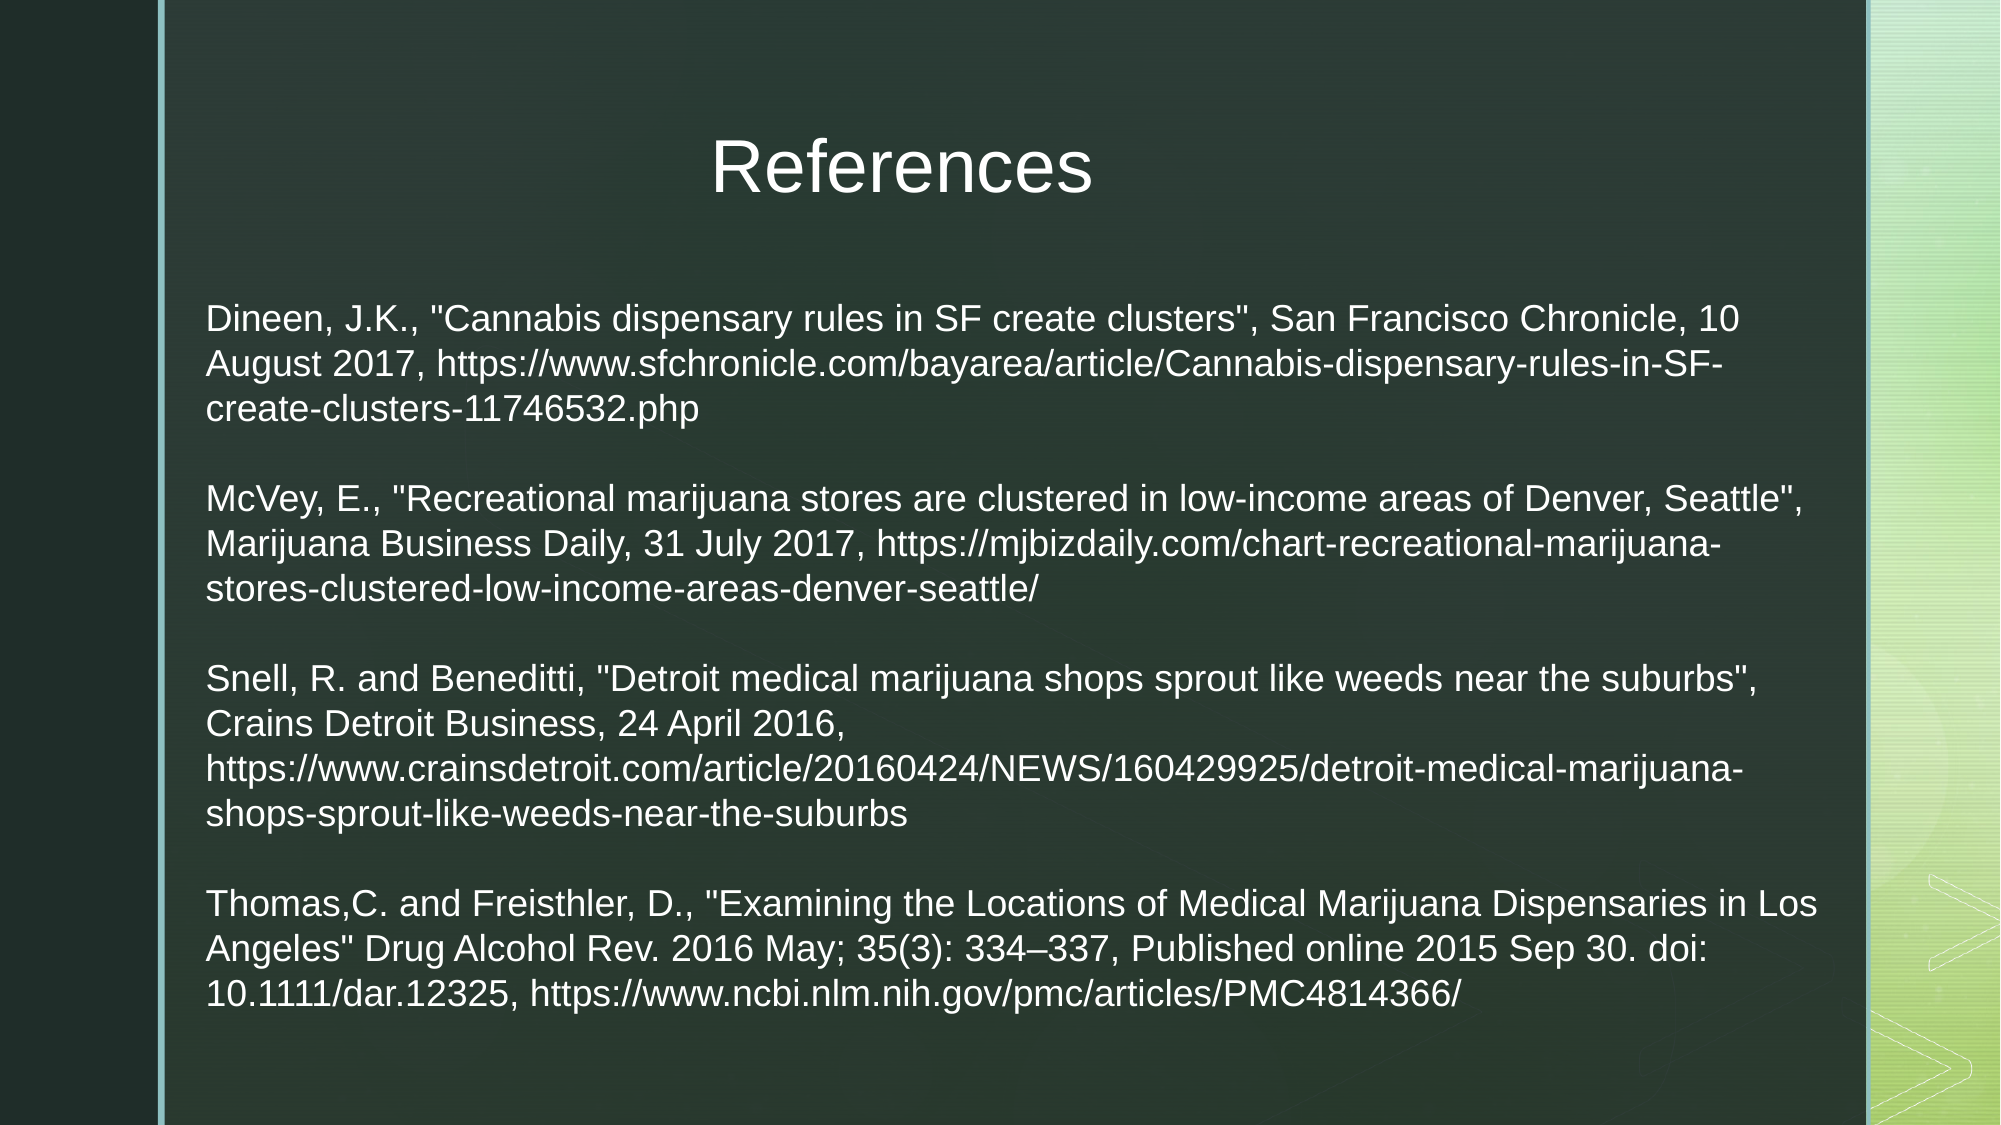

References
Dineen, J.K., "Cannabis dispensary rules in SF create clusters", San Francisco Chronicle, 10 August 2017, https://www.sfchronicle.com/bayarea/article/Cannabis-dispensary-rules-in-SF-create-clusters-11746532.php

McVey, E., "Recreational marijuana stores are clustered in low-income areas of Denver, Seattle", Marijuana Business Daily, 31 July 2017, https://mjbizdaily.com/chart-recreational-marijuana-stores-clustered-low-income-areas-denver-seattle/

Snell, R. and Beneditti, "Detroit medical marijuana shops sprout like weeds near the suburbs", Crains Detroit Business, 24 April 2016, https://www.crainsdetroit.com/article/20160424/NEWS/160429925/detroit-medical-marijuana-shops-sprout-like-weeds-near-the-suburbs

Thomas,C. and Freisthler, D., "Examining the Locations of Medical Marijuana Dispensaries in Los Angeles" Drug Alcohol Rev. 2016 May; 35(3): 334–337, Published online 2015 Sep 30. doi: 10.1111/dar.12325, https://www.ncbi.nlm.nih.gov/pmc/articles/PMC4814366/